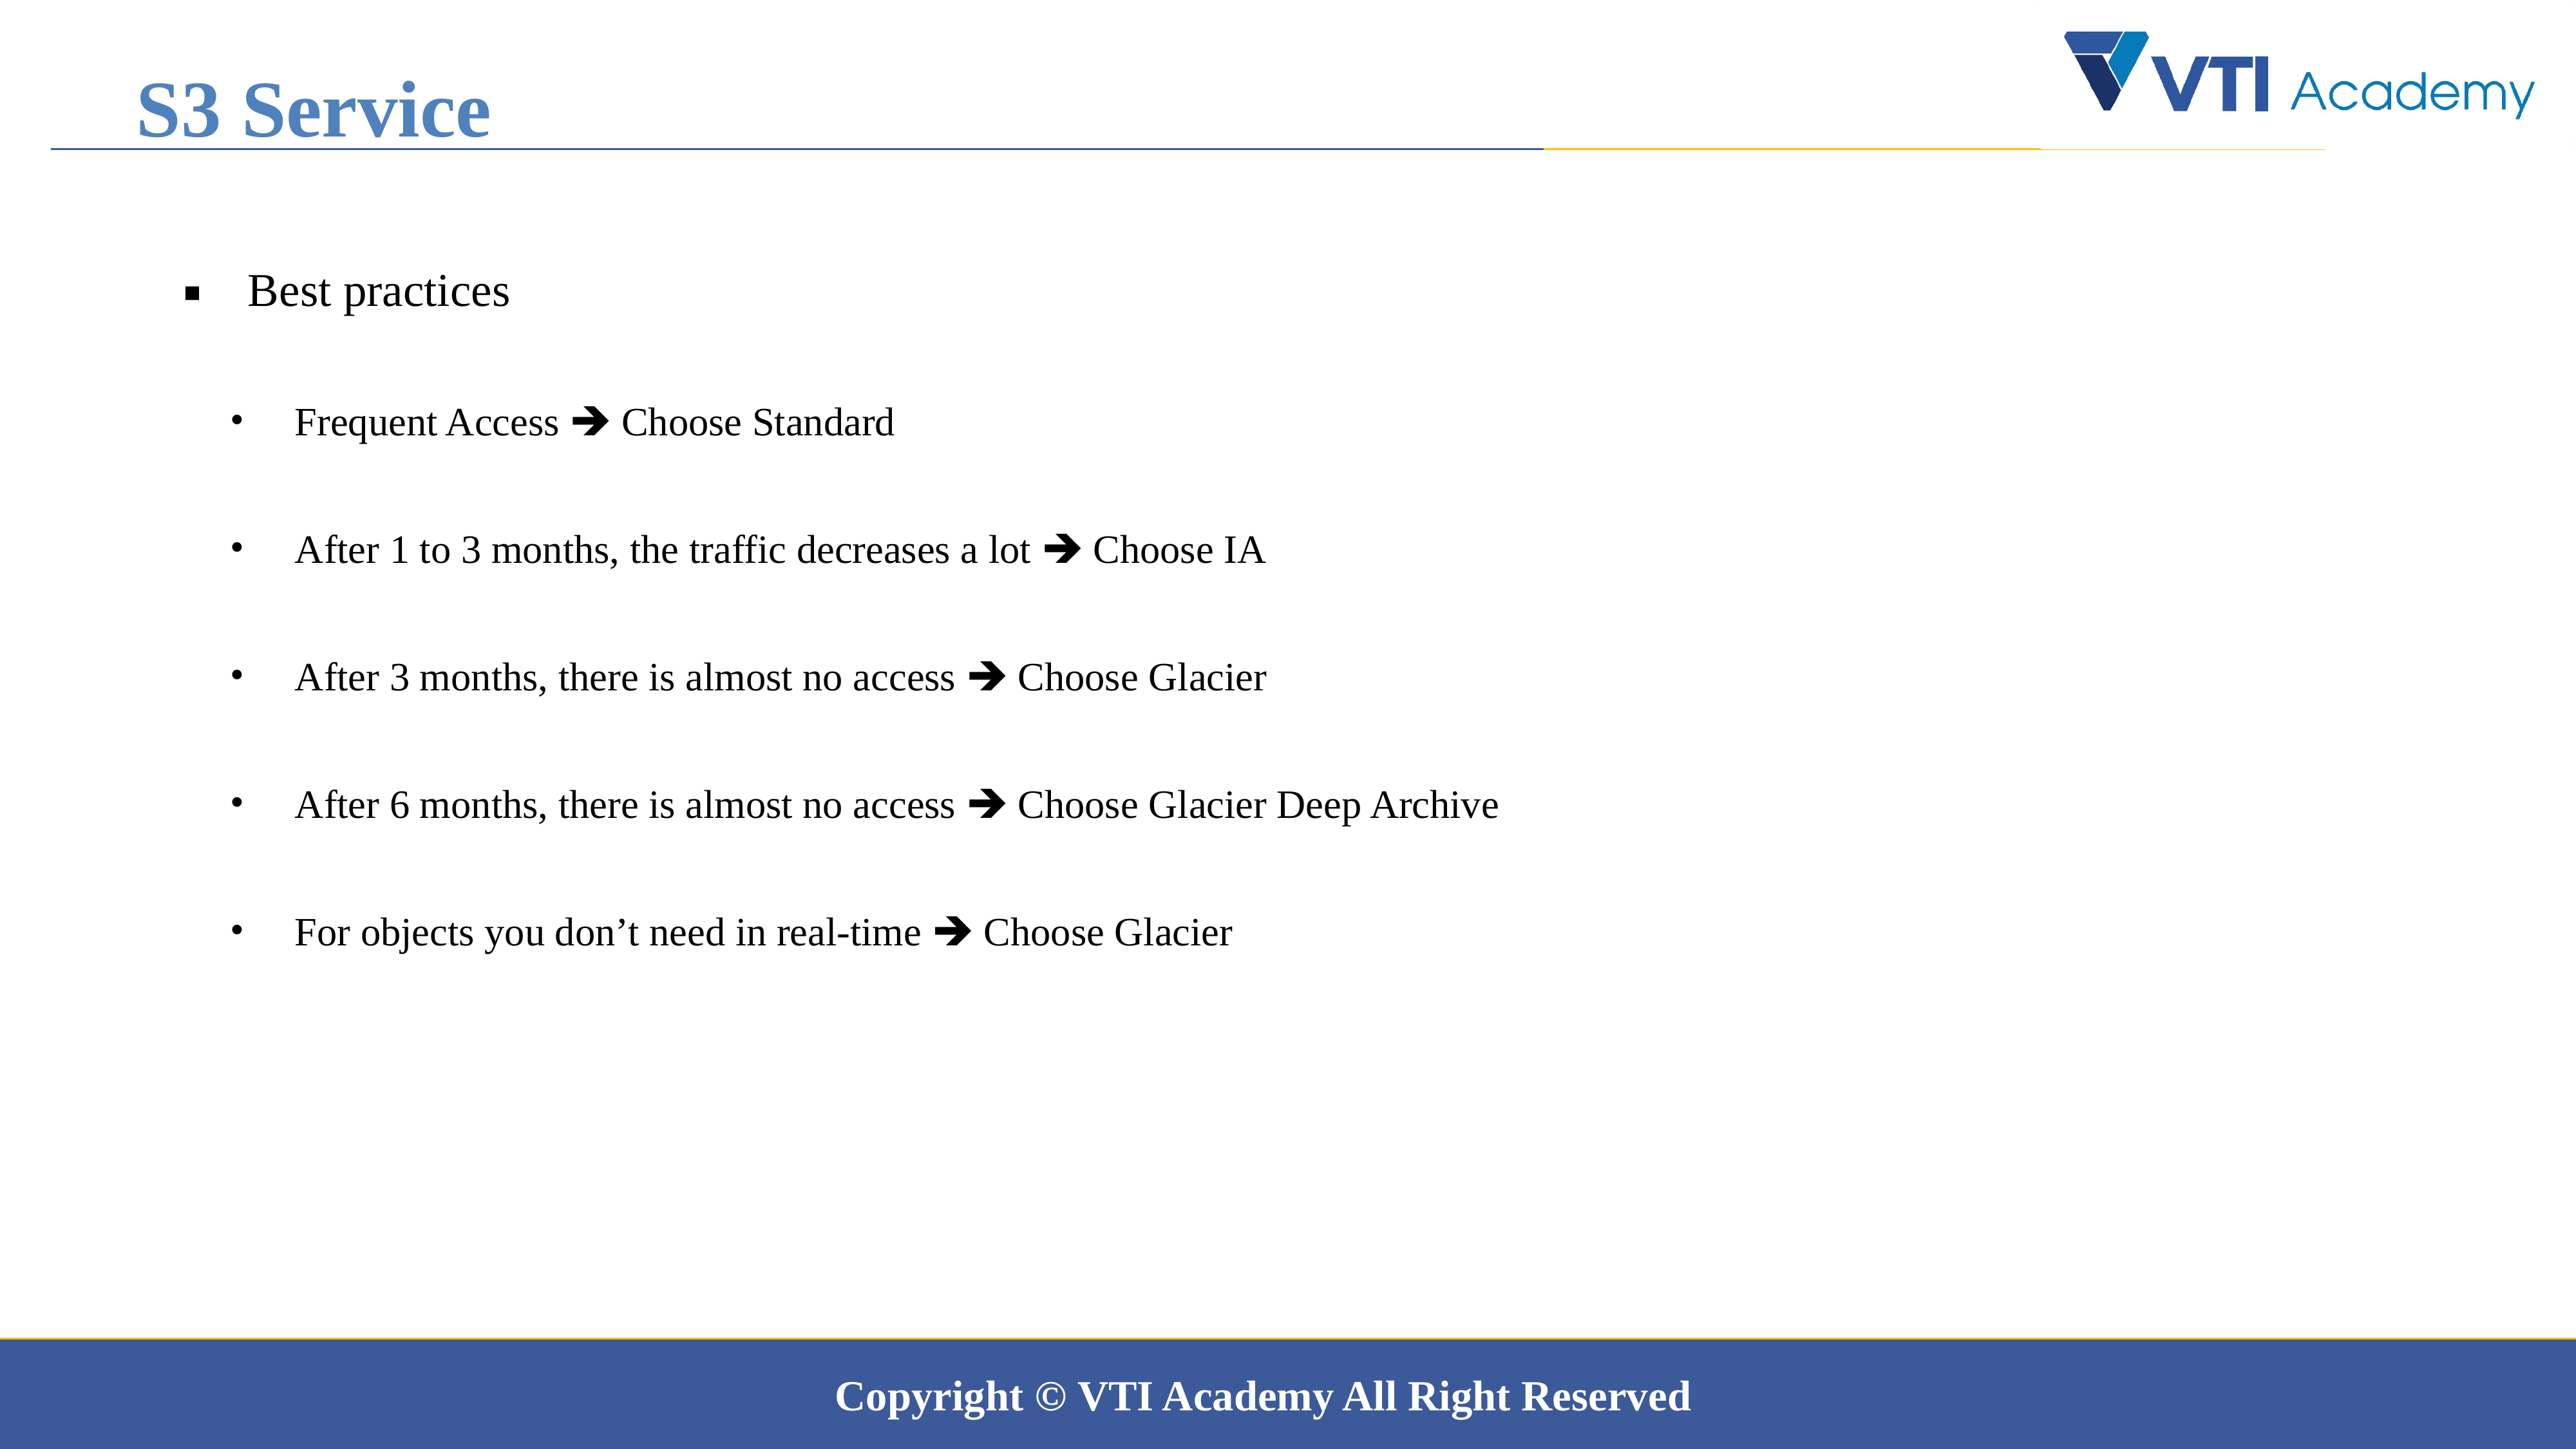

S3 Service
Best practices
Frequent Access 🡺 Choose Standard
After 1 to 3 months, the traffic decreases a lot 🡺 Choose IA
After 3 months, there is almost no access 🡺 Choose Glacier
After 6 months, there is almost no access 🡺 Choose Glacier Deep Archive
For objects you don’t need in real-time 🡺 Choose Glacier